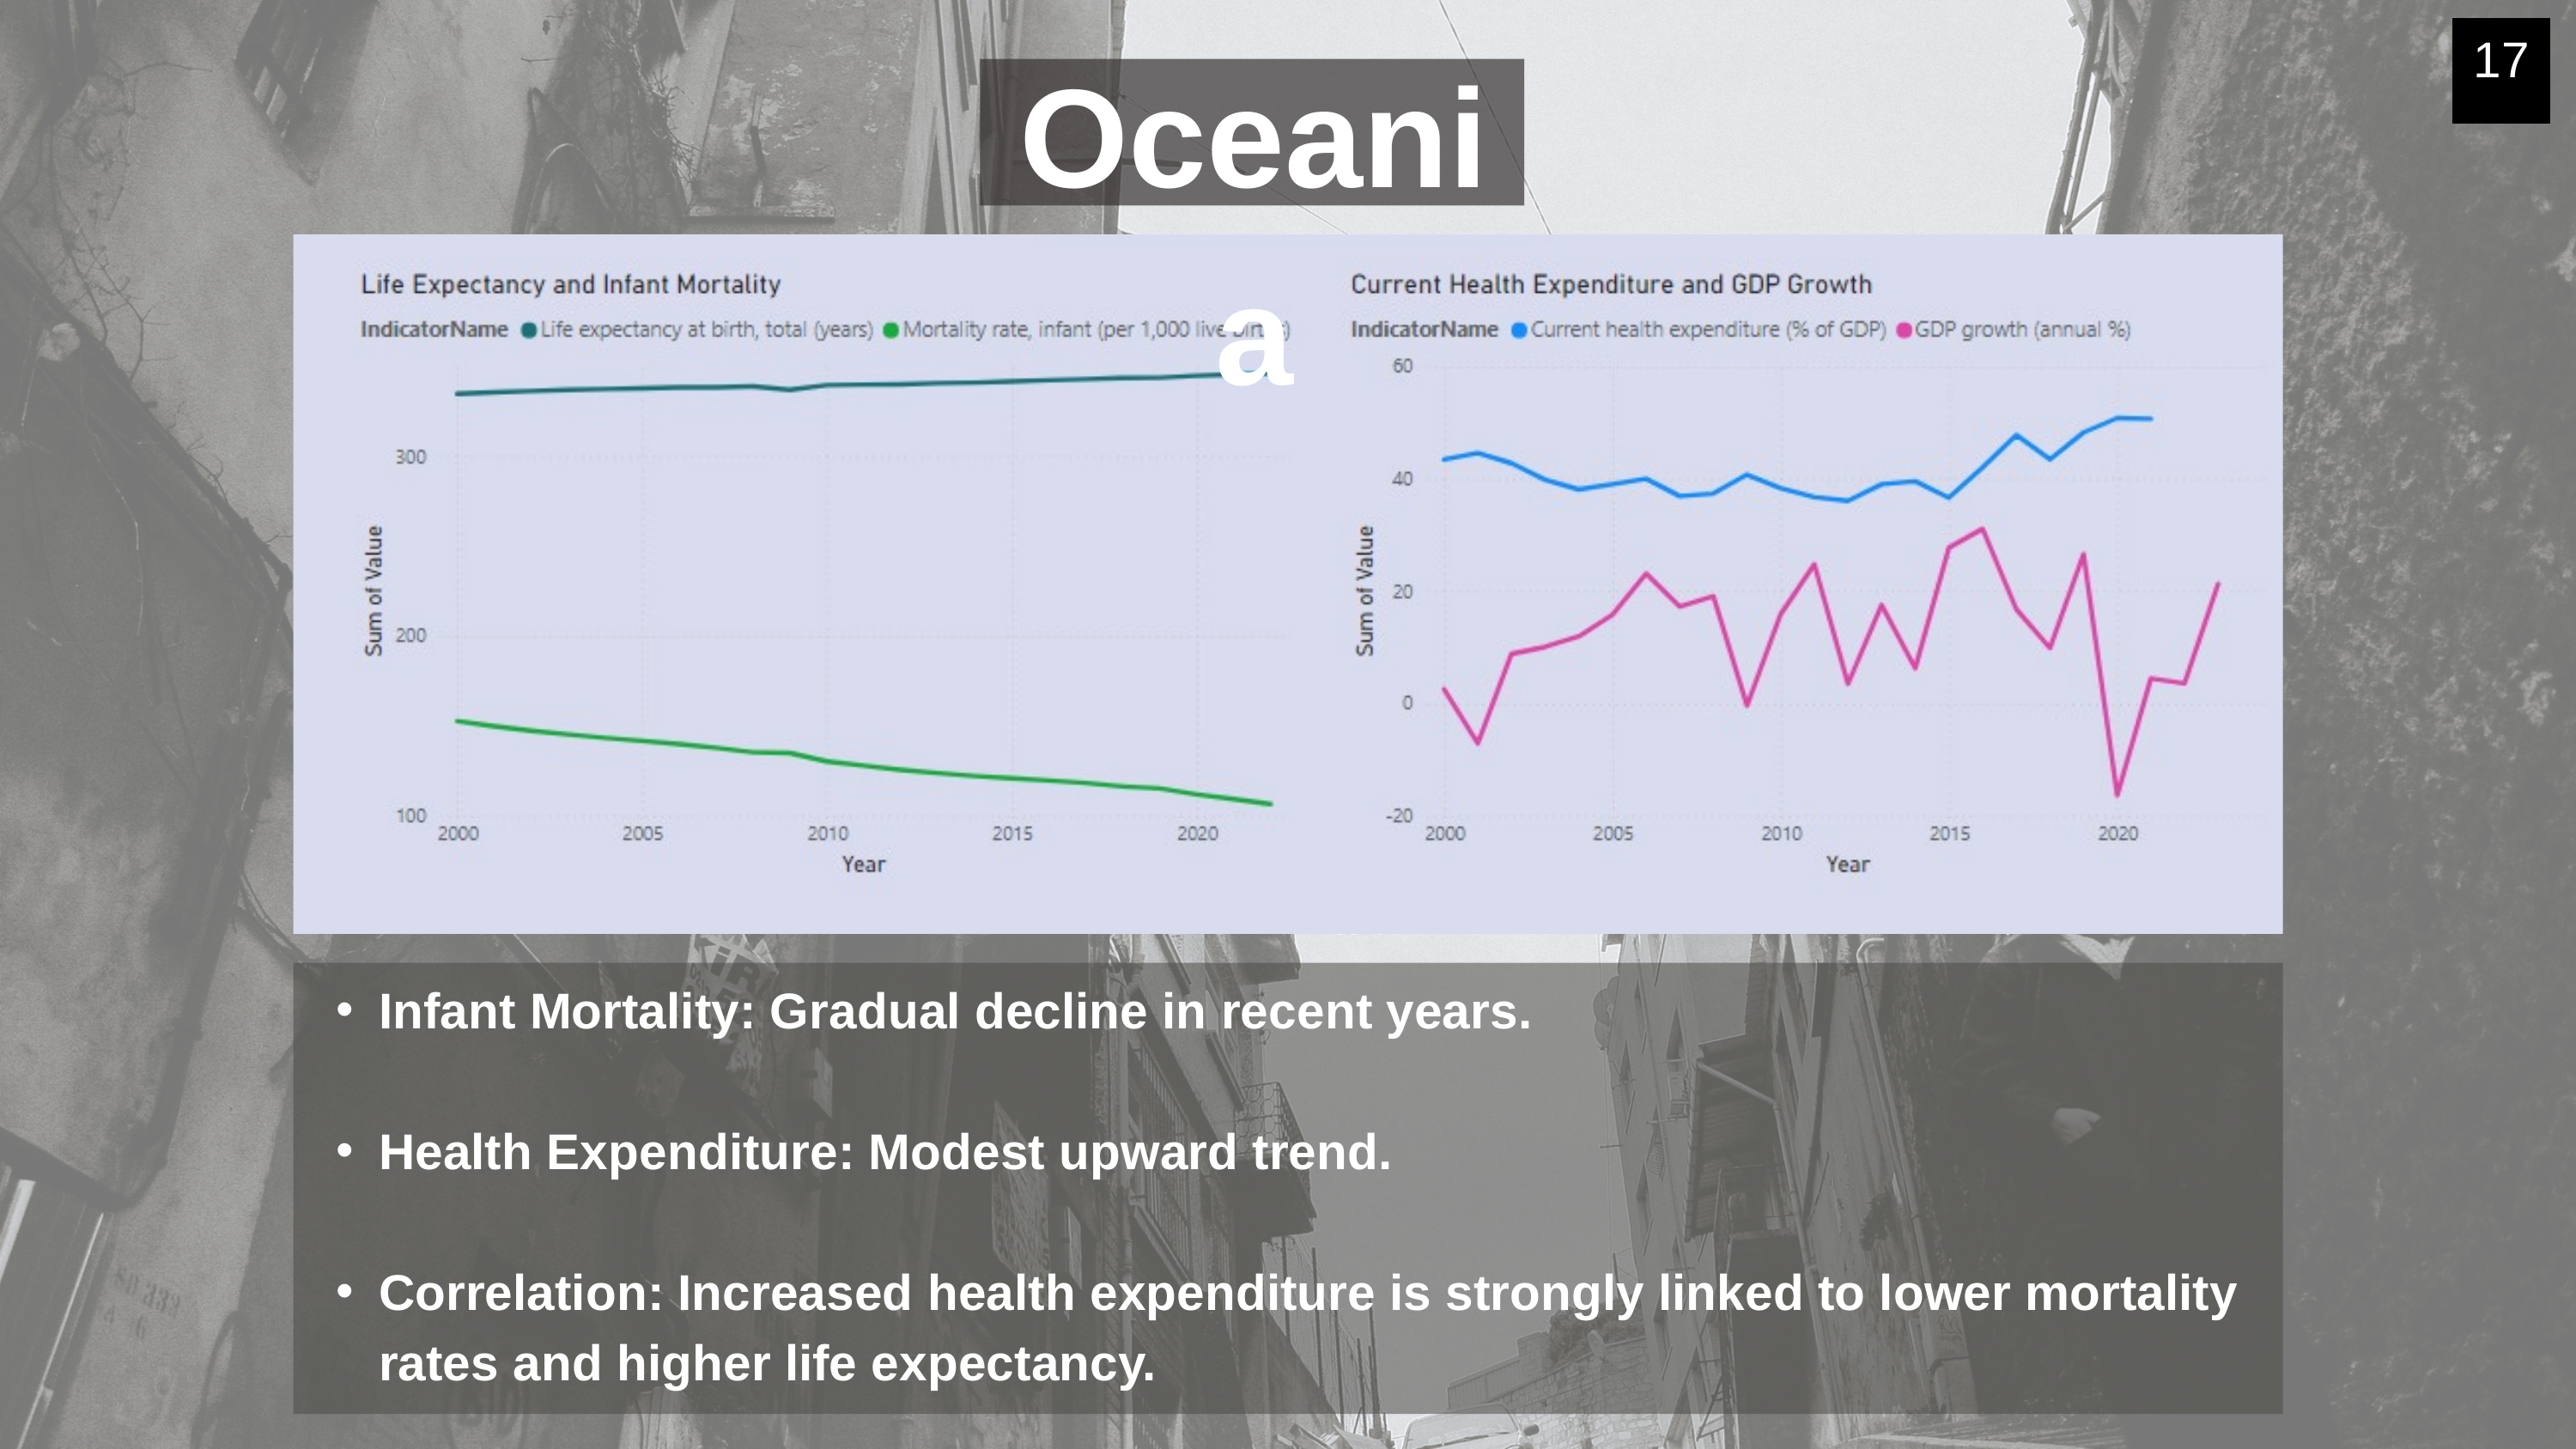

17
Oceania

Infant Mortality: Gradual decline in recent years.

Health Expenditure: Modest upward trend.

Correlation: Increased health expenditure is strongly linked to lower mortality rates and higher life expectancy.